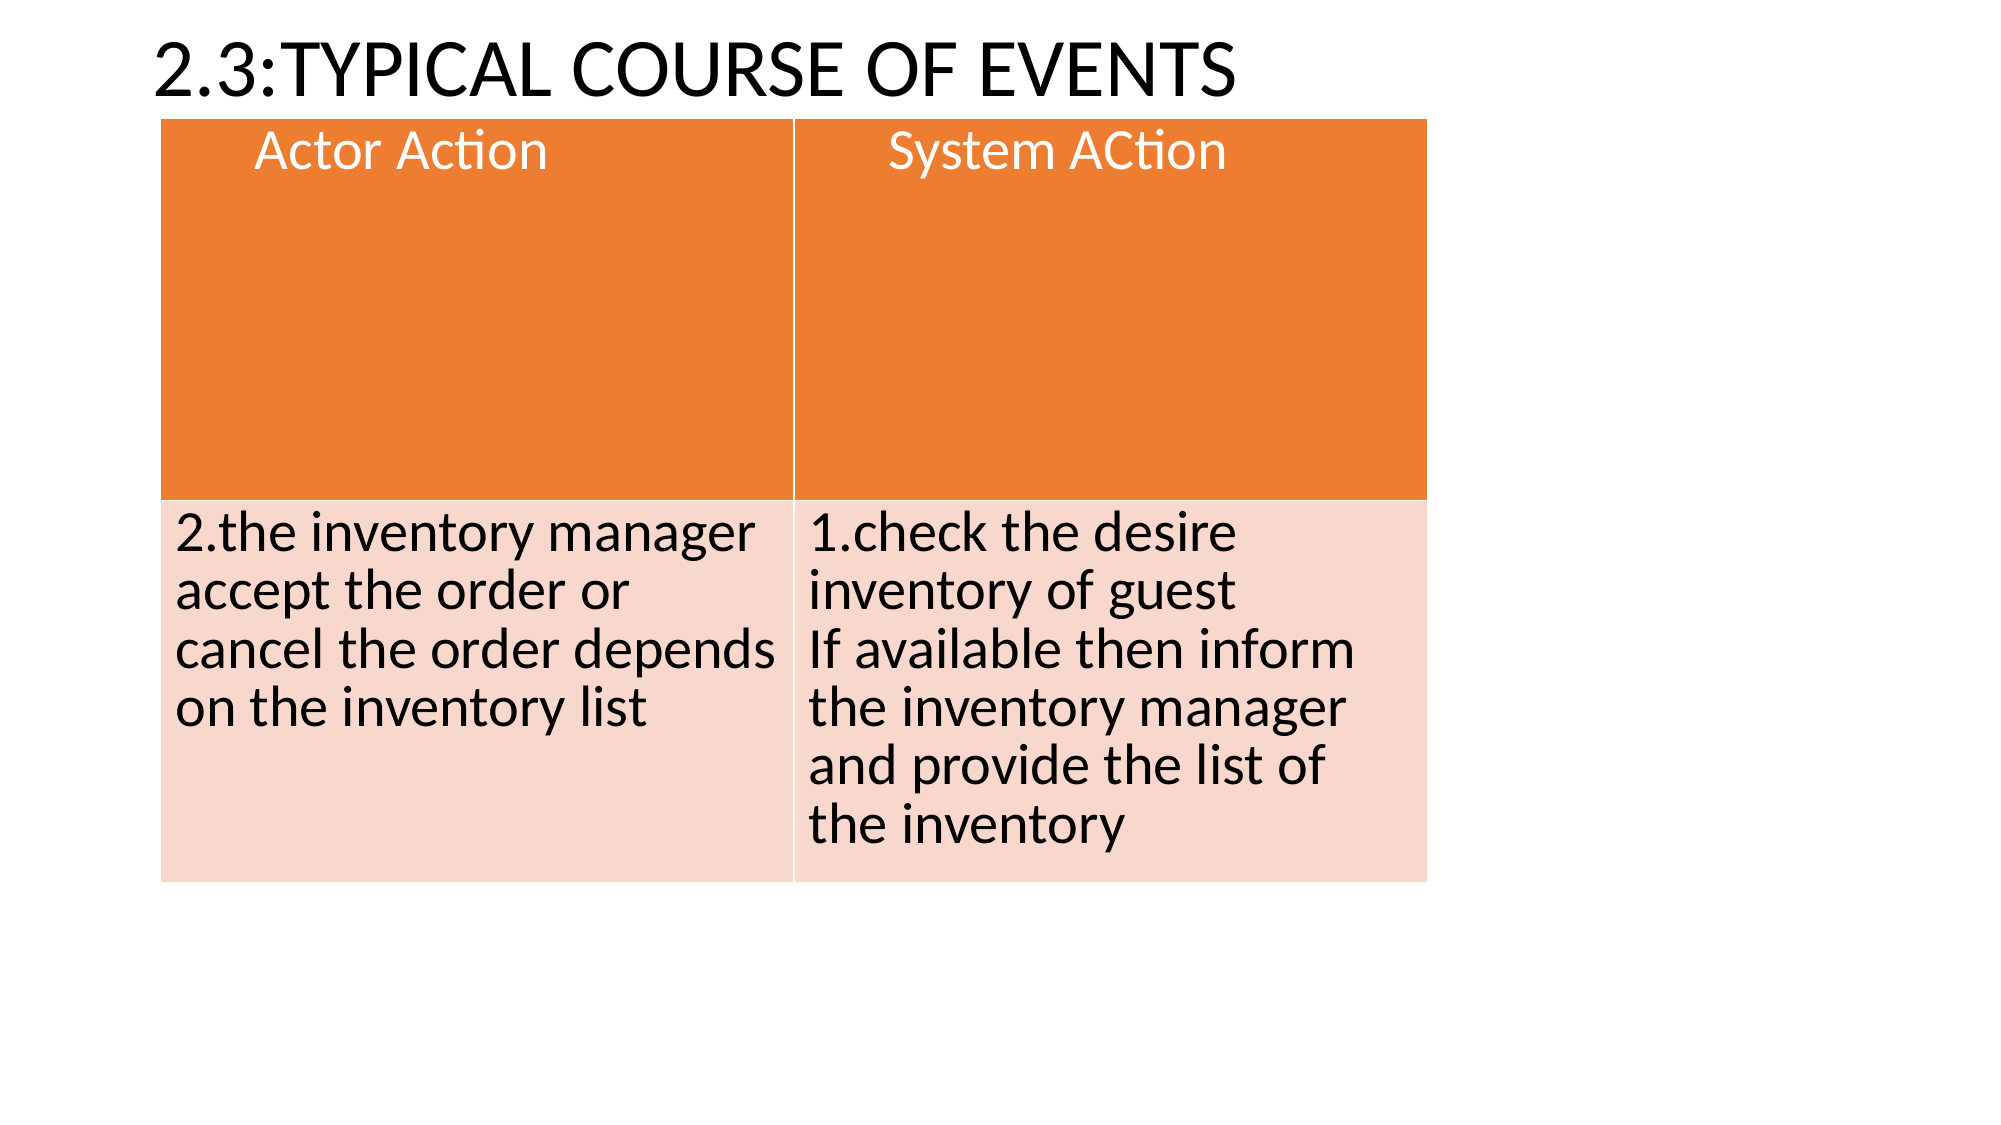

# 2.3:TYPICAL COURSE OF EVENTS
| Actor Action | System ACtion |
| --- | --- |
| 2.the inventory manager accept the order or cancel the order depends on the inventory list | 1.check the desire inventory of guest If available then inform the inventory manager and provide the list of the inventory |